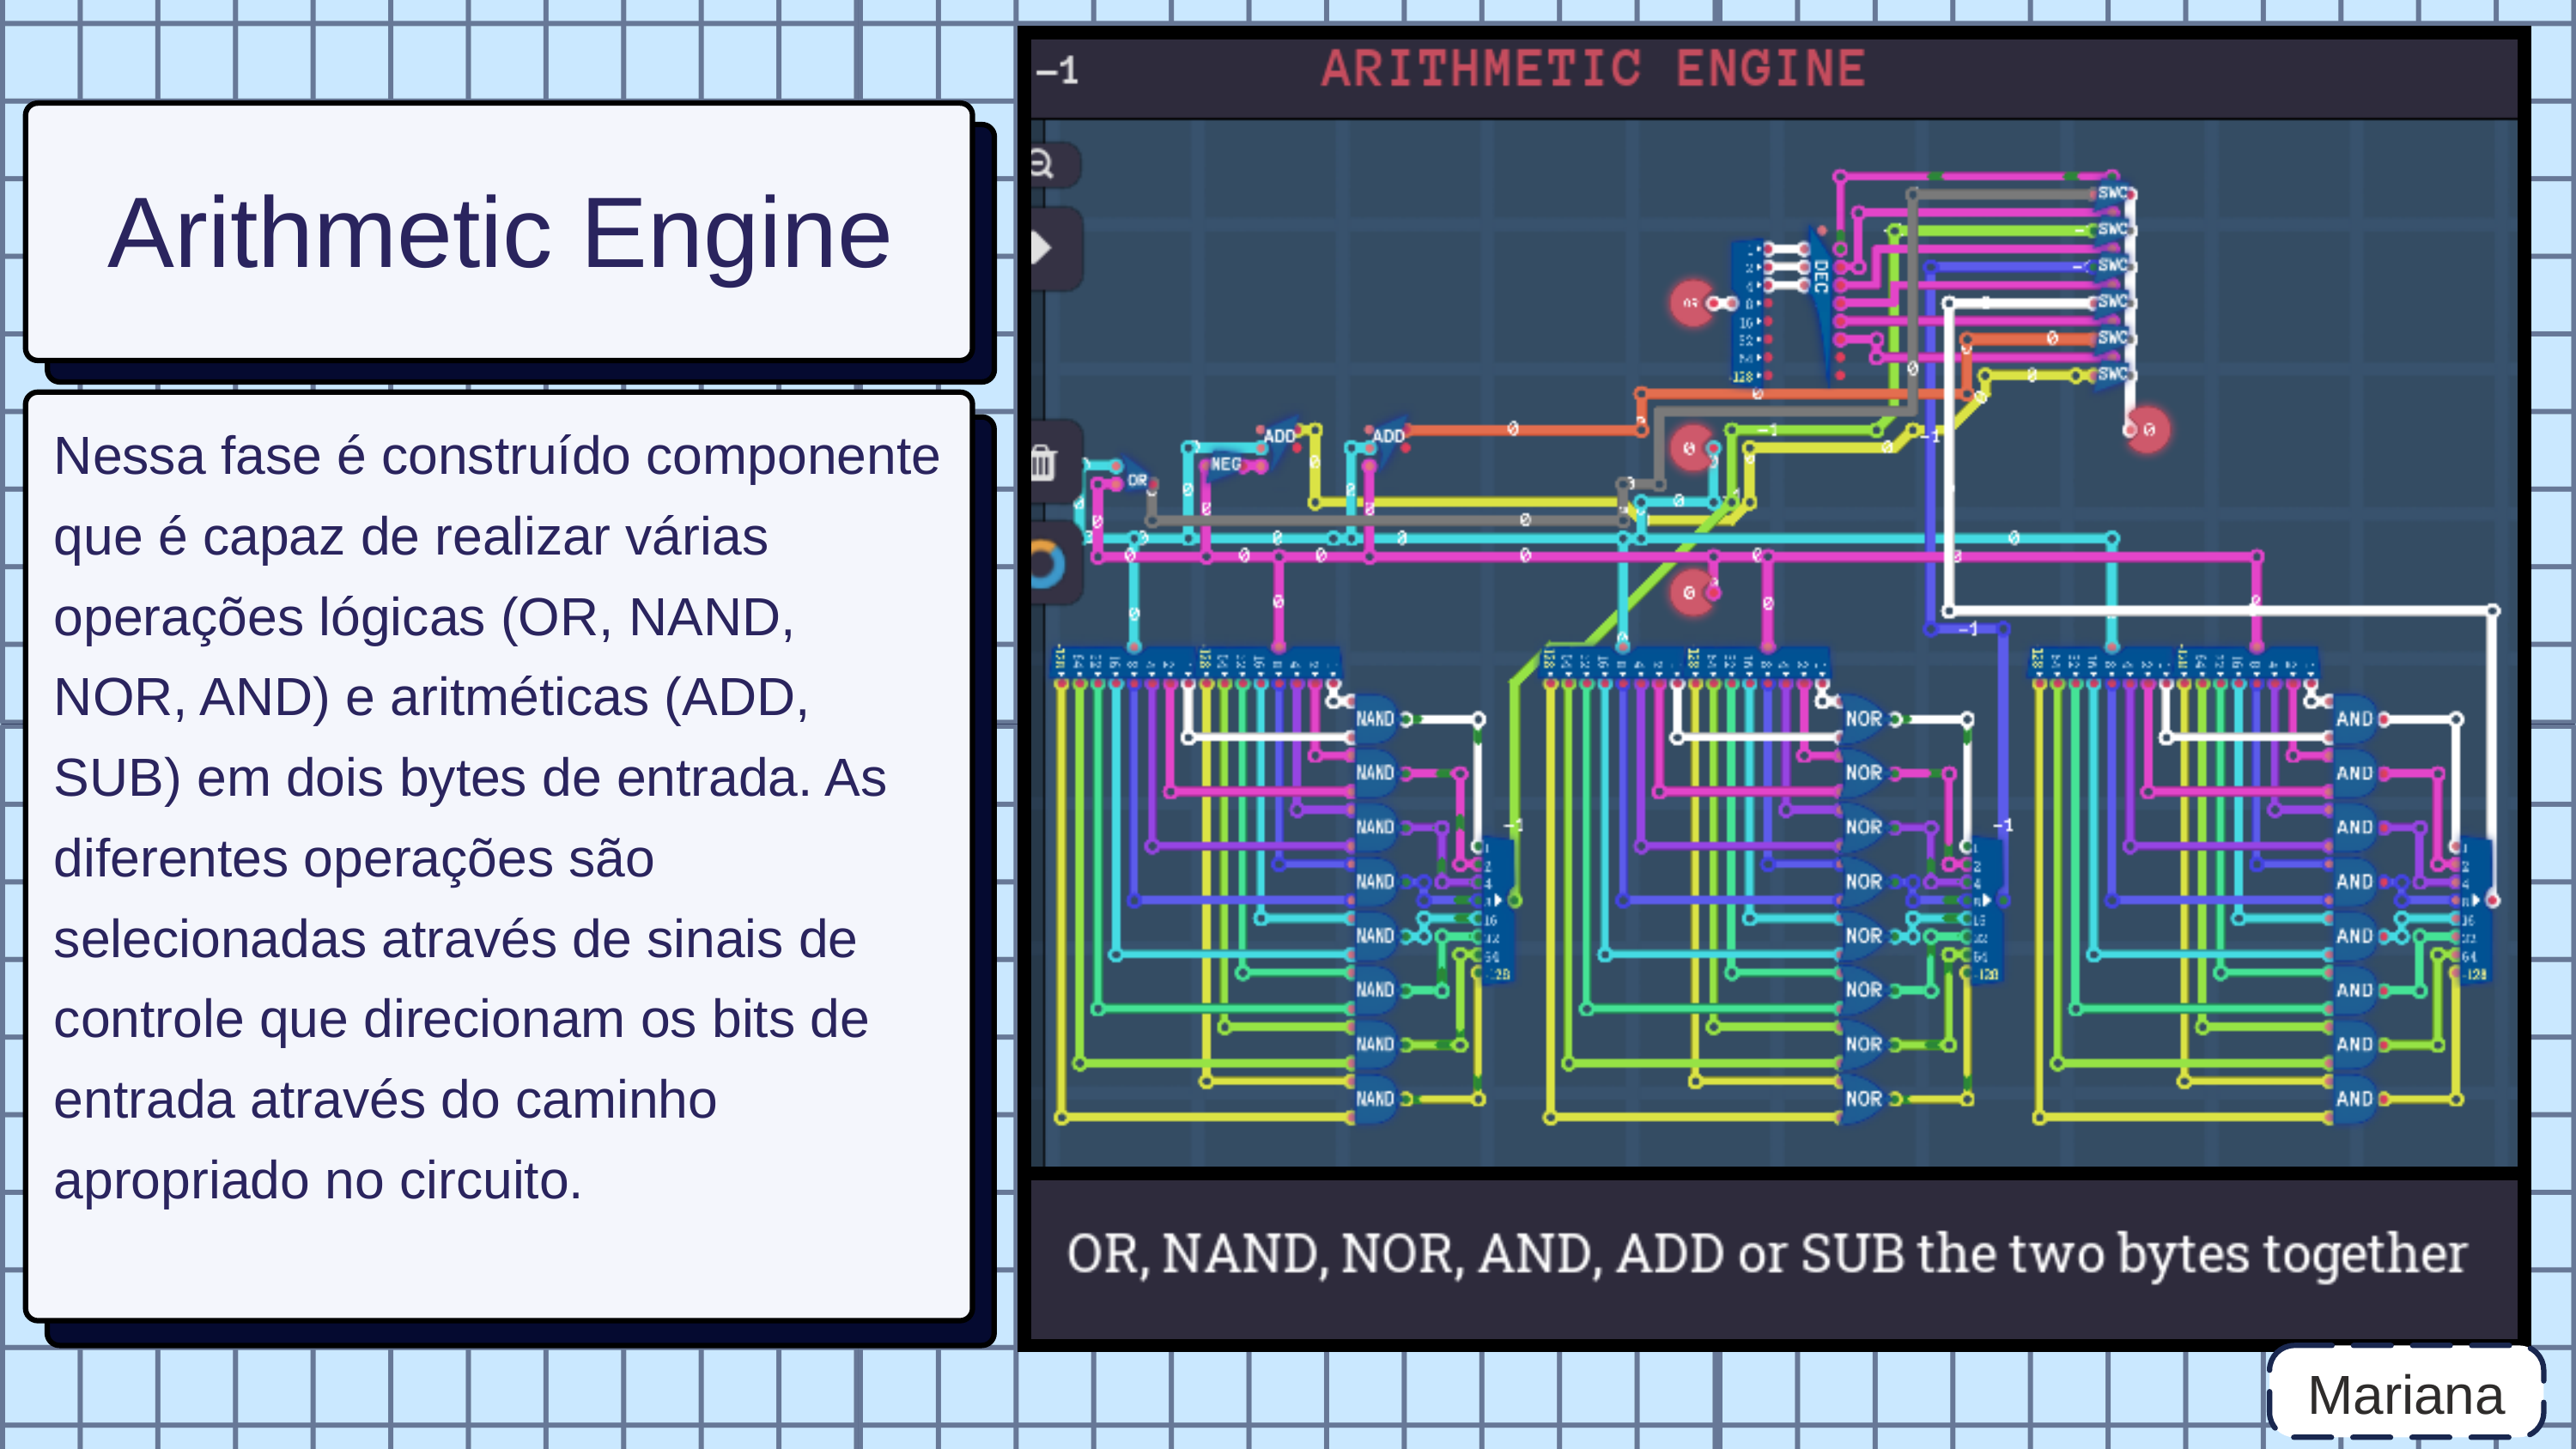

Arithmetic Engine

Nessa fase é construído componente que é capaz de realizar várias operações lógicas (OR, NAND, NOR, AND) e aritméticas (ADD, SUB) em dois bytes de entrada. As diferentes operações são selecionadas através de sinais de controle que direcionam os bits de entrada através do caminho apropriado no circuito.

Mariana